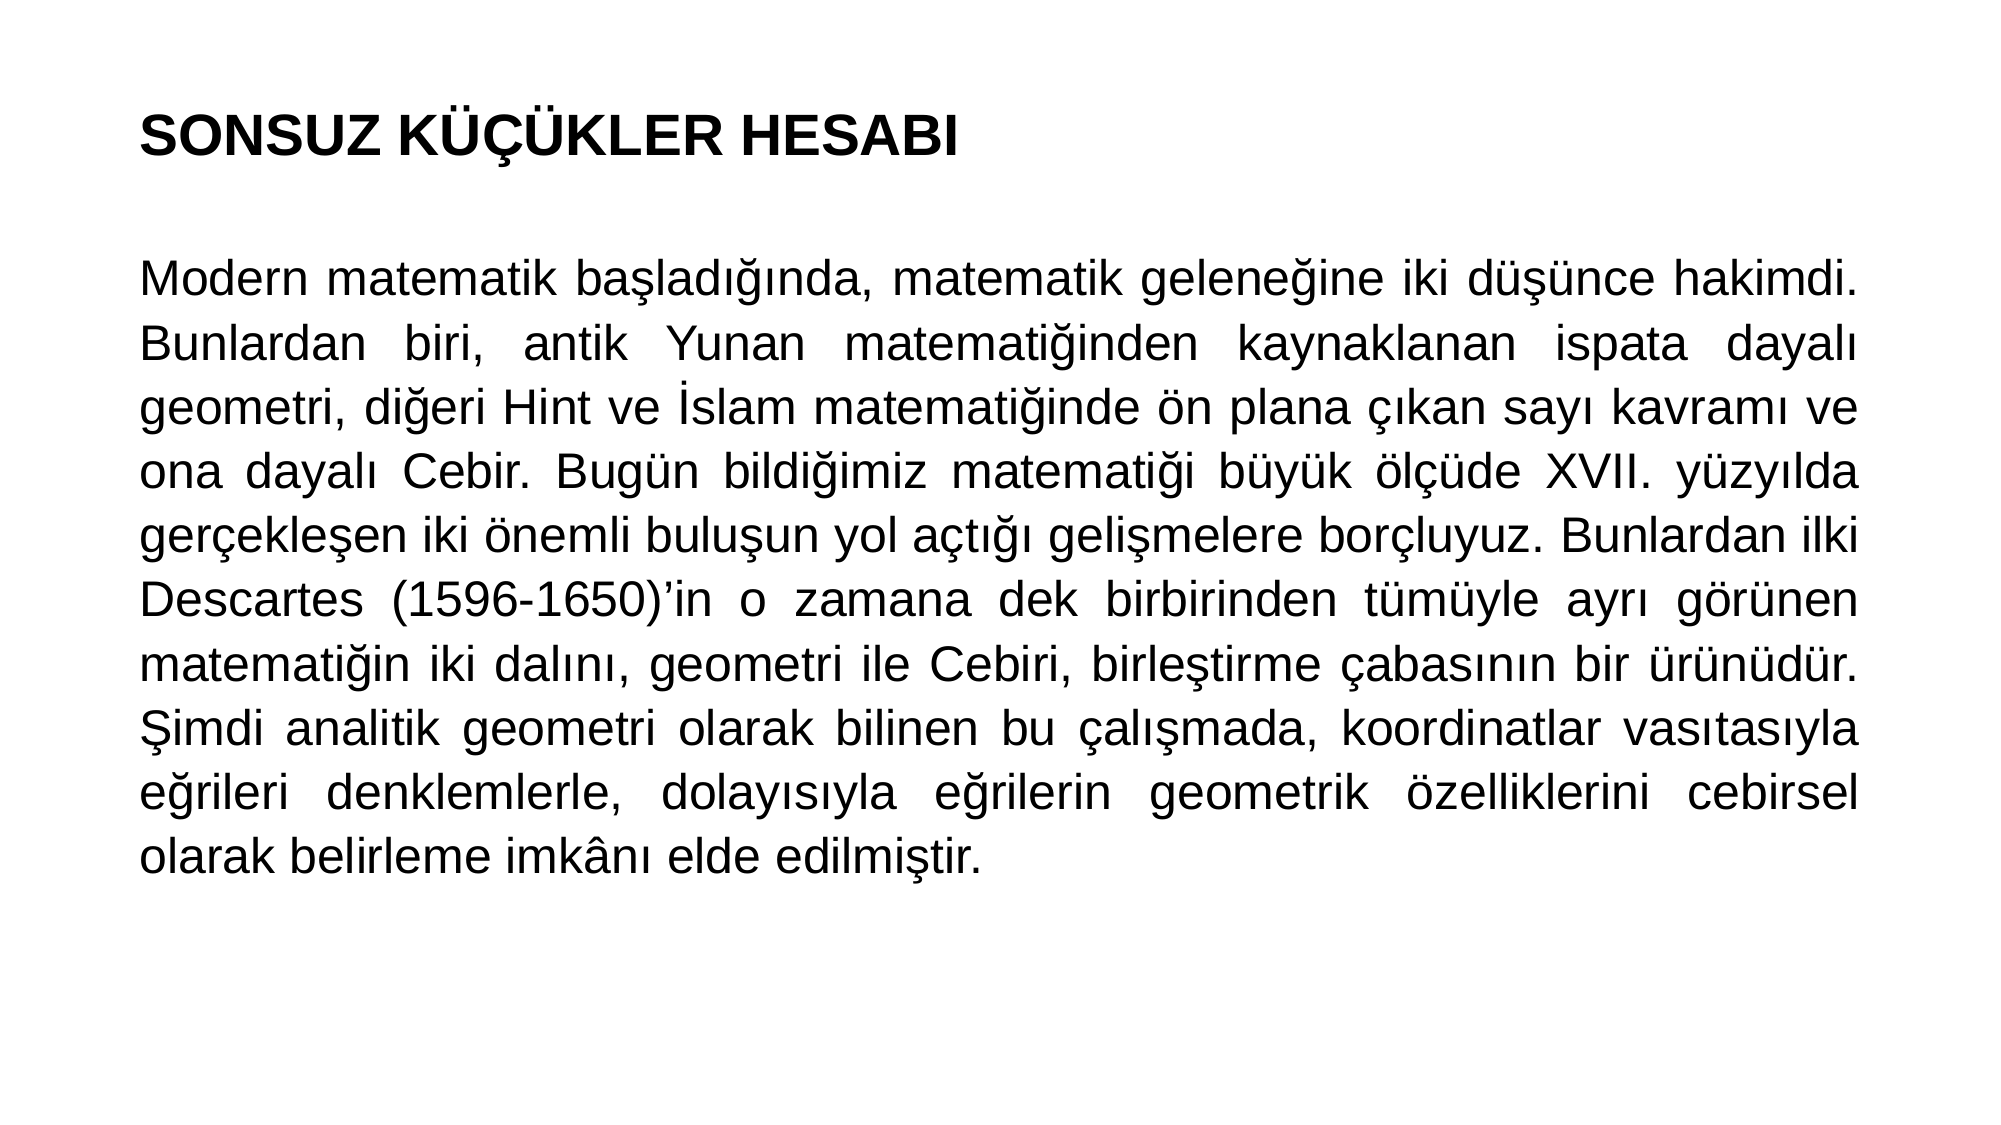

SONSUZ KÜÇÜKLER HESABI

Modern matematik başladığında, matematik geleneğine iki düşünce hakimdi. Bunlardan biri, antik Yunan matematiğinden kaynaklanan ispata dayalı geometri, diğeri Hint ve İslam matematiğinde ön plana çıkan sayı kavramı ve ona dayalı Cebir. Bugün bildiğimiz matematiği büyük ölçüde XVII. yüzyılda gerçekleşen iki önemli buluşun yol açtığı gelişmelere borçluyuz. Bunlardan ilki Descartes (1596-1650)’in o zamana dek birbirinden tümüyle ayrı görünen matematiğin iki dalını, geometri ile Cebiri, birleştirme çabasının bir ürünüdür. Şimdi analitik geometri olarak bilinen bu çalışmada, koordinatlar vasıtasıyla eğrileri denklemlerle, dolayısıyla eğrilerin geometrik özelliklerini cebirsel olarak belirleme imkânı elde edilmiştir.